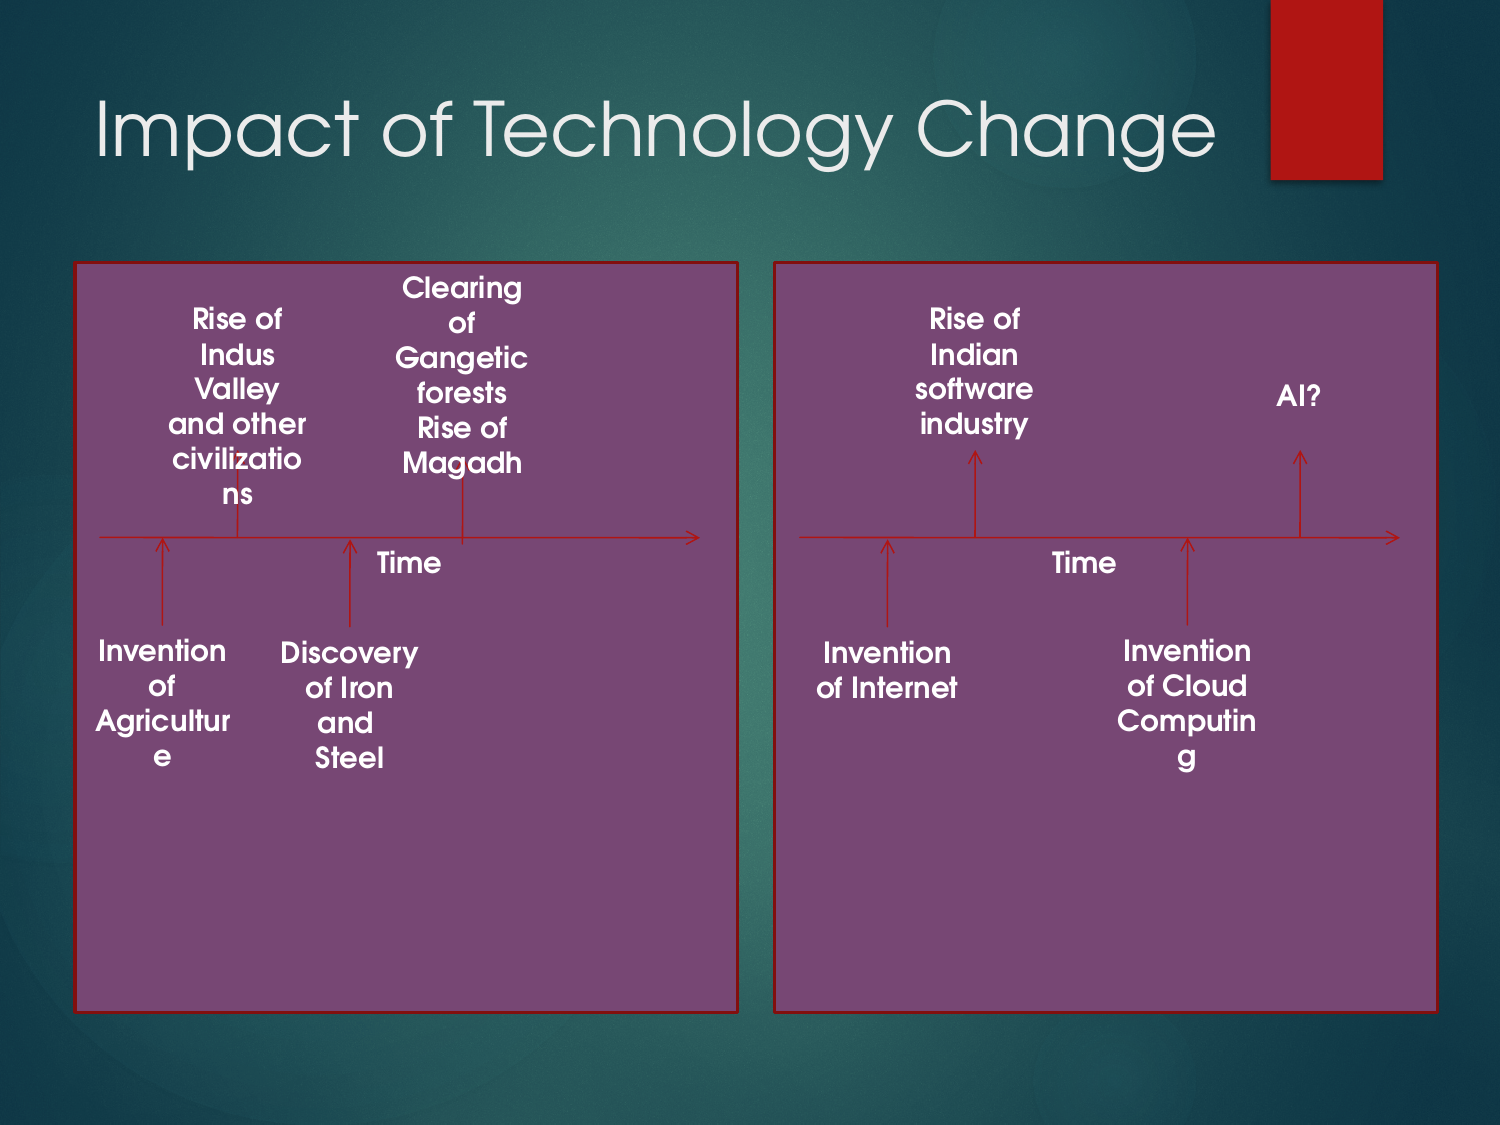

# Impact of Technology Change

Clearing of Gangetic forests
Rise of Magadh

Rise of Indus Valley and other civilizations
Rise of Indian software industry
AI?
Time
Time
Invention of Cloud Computing
Invention of Agriculture
Discovery of Iron and
Steel
Invention of Internet